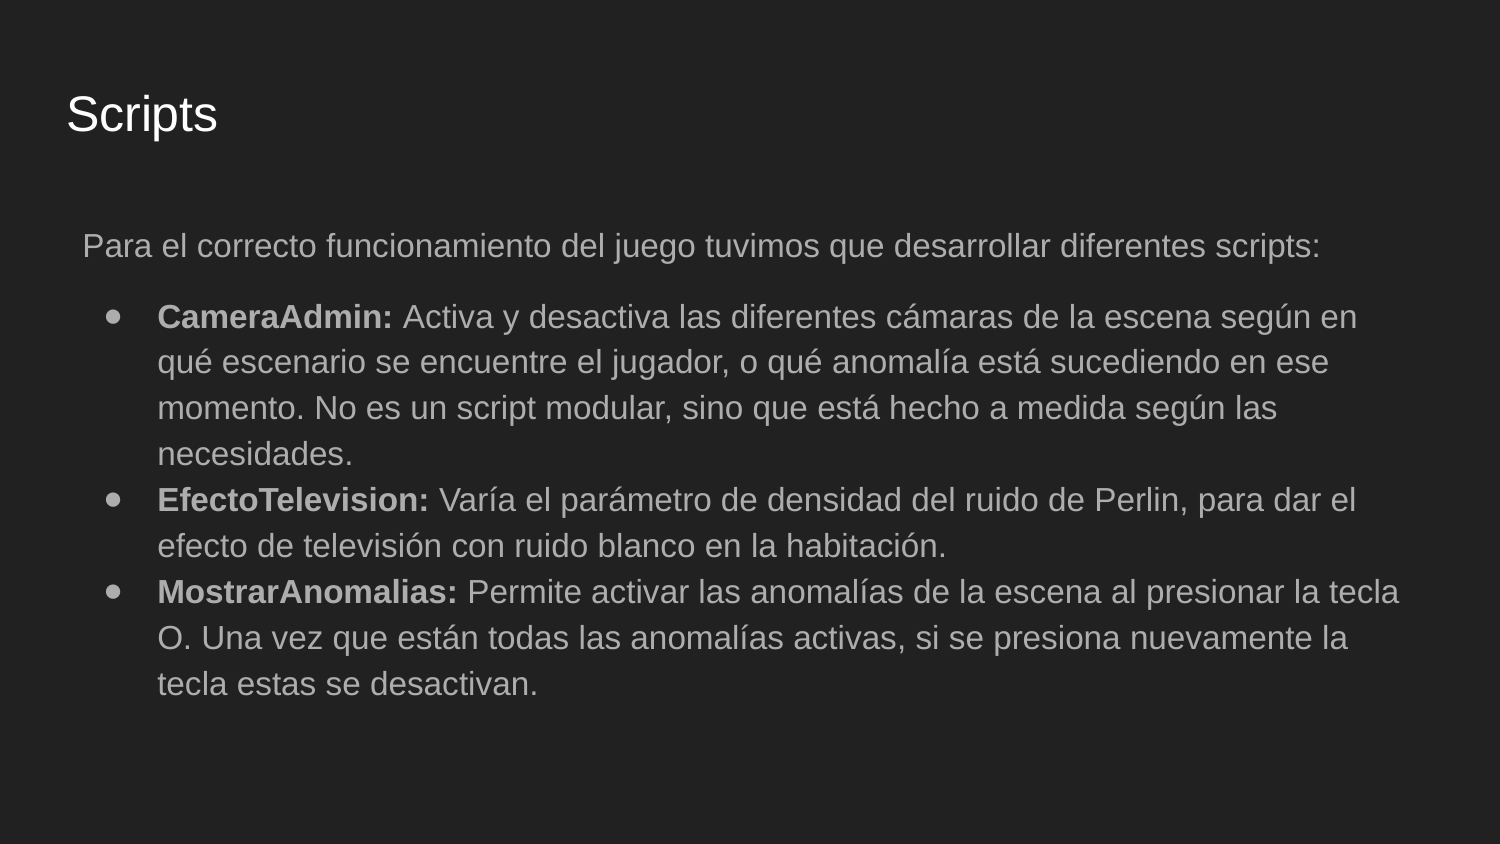

# Scripts
Para el correcto funcionamiento del juego tuvimos que desarrollar diferentes scripts:
CameraAdmin: Activa y desactiva las diferentes cámaras de la escena según en qué escenario se encuentre el jugador, o qué anomalía está sucediendo en ese momento. No es un script modular, sino que está hecho a medida según las necesidades.
EfectoTelevision: Varía el parámetro de densidad del ruido de Perlin, para dar el efecto de televisión con ruido blanco en la habitación.
MostrarAnomalias: Permite activar las anomalías de la escena al presionar la tecla O. Una vez que están todas las anomalías activas, si se presiona nuevamente la tecla estas se desactivan.